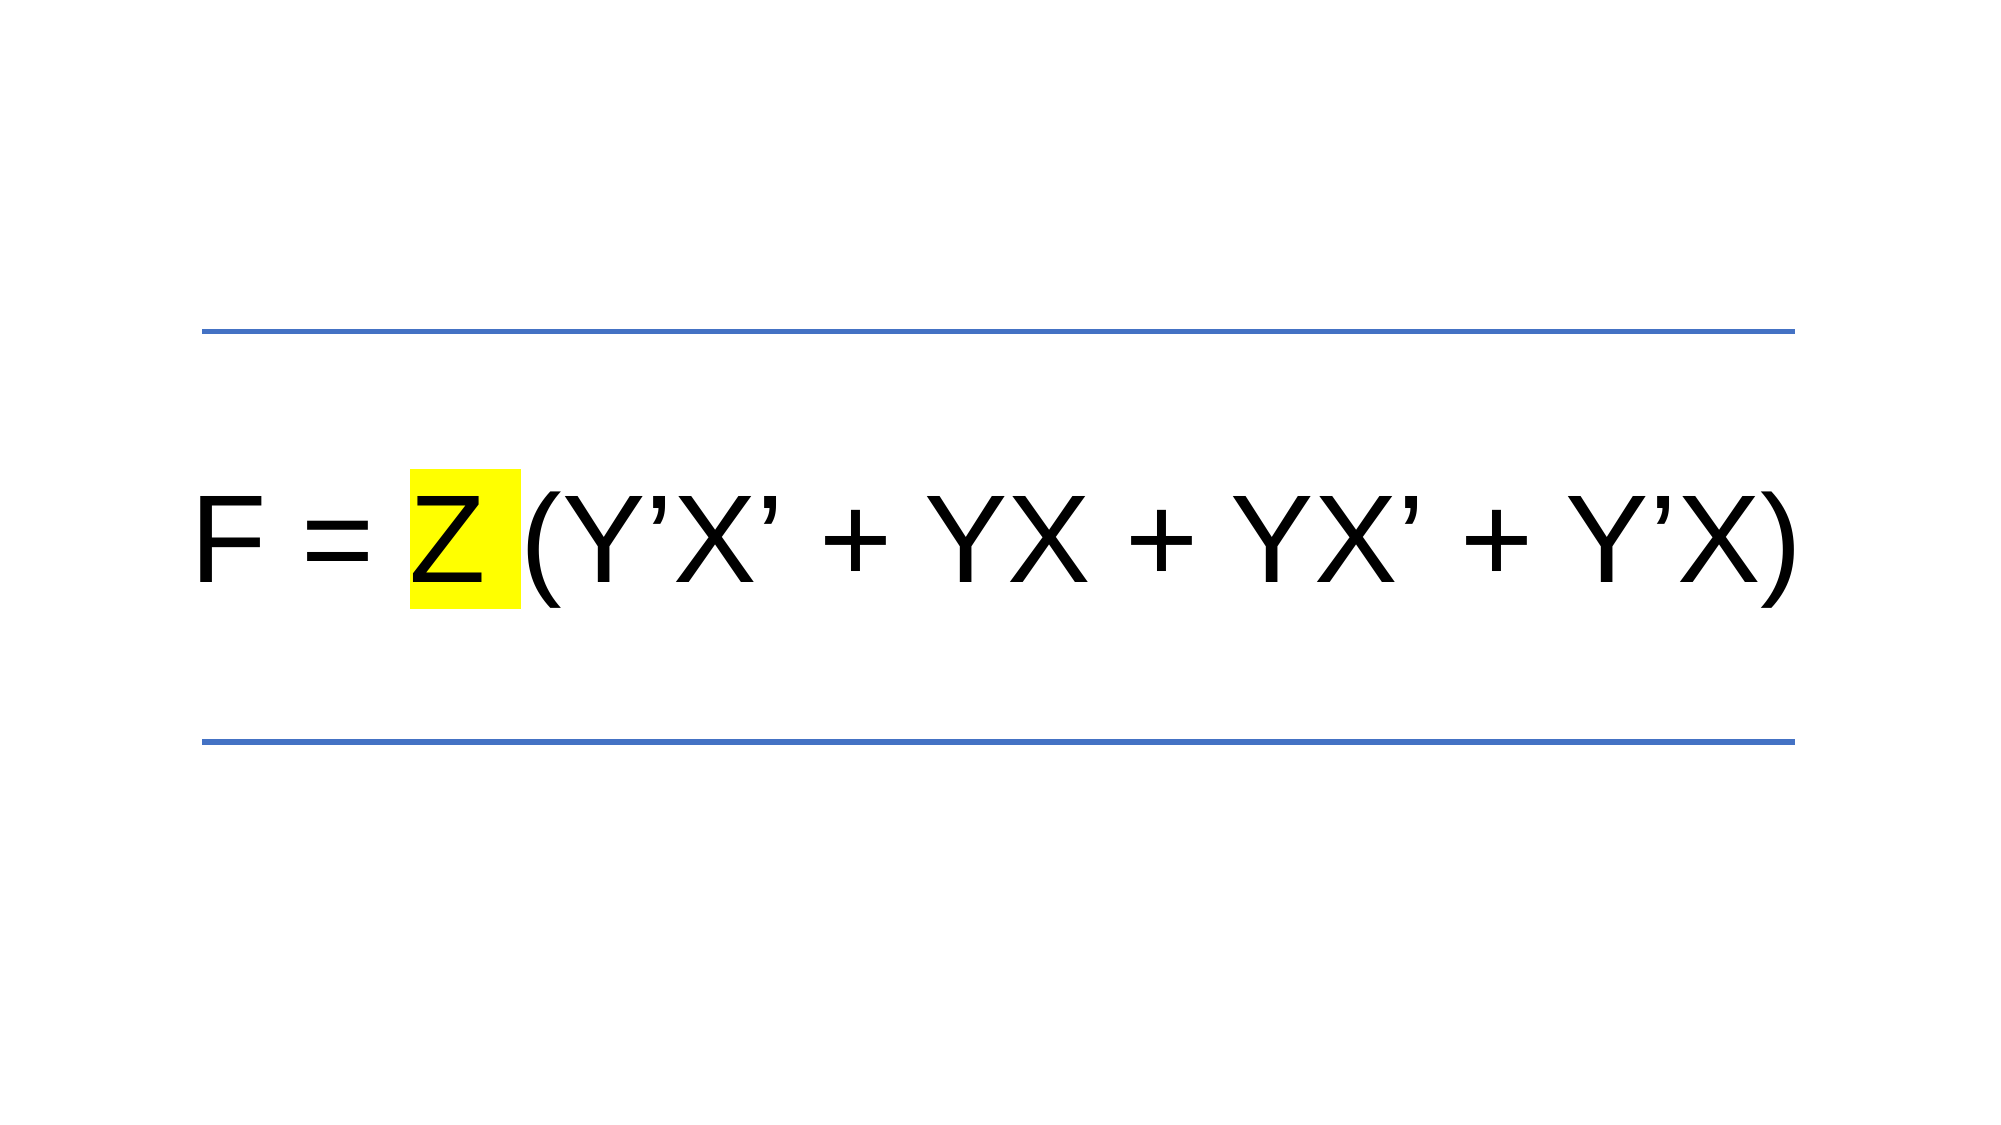

F = z (y’x’ + yx + yx’ + y’x)